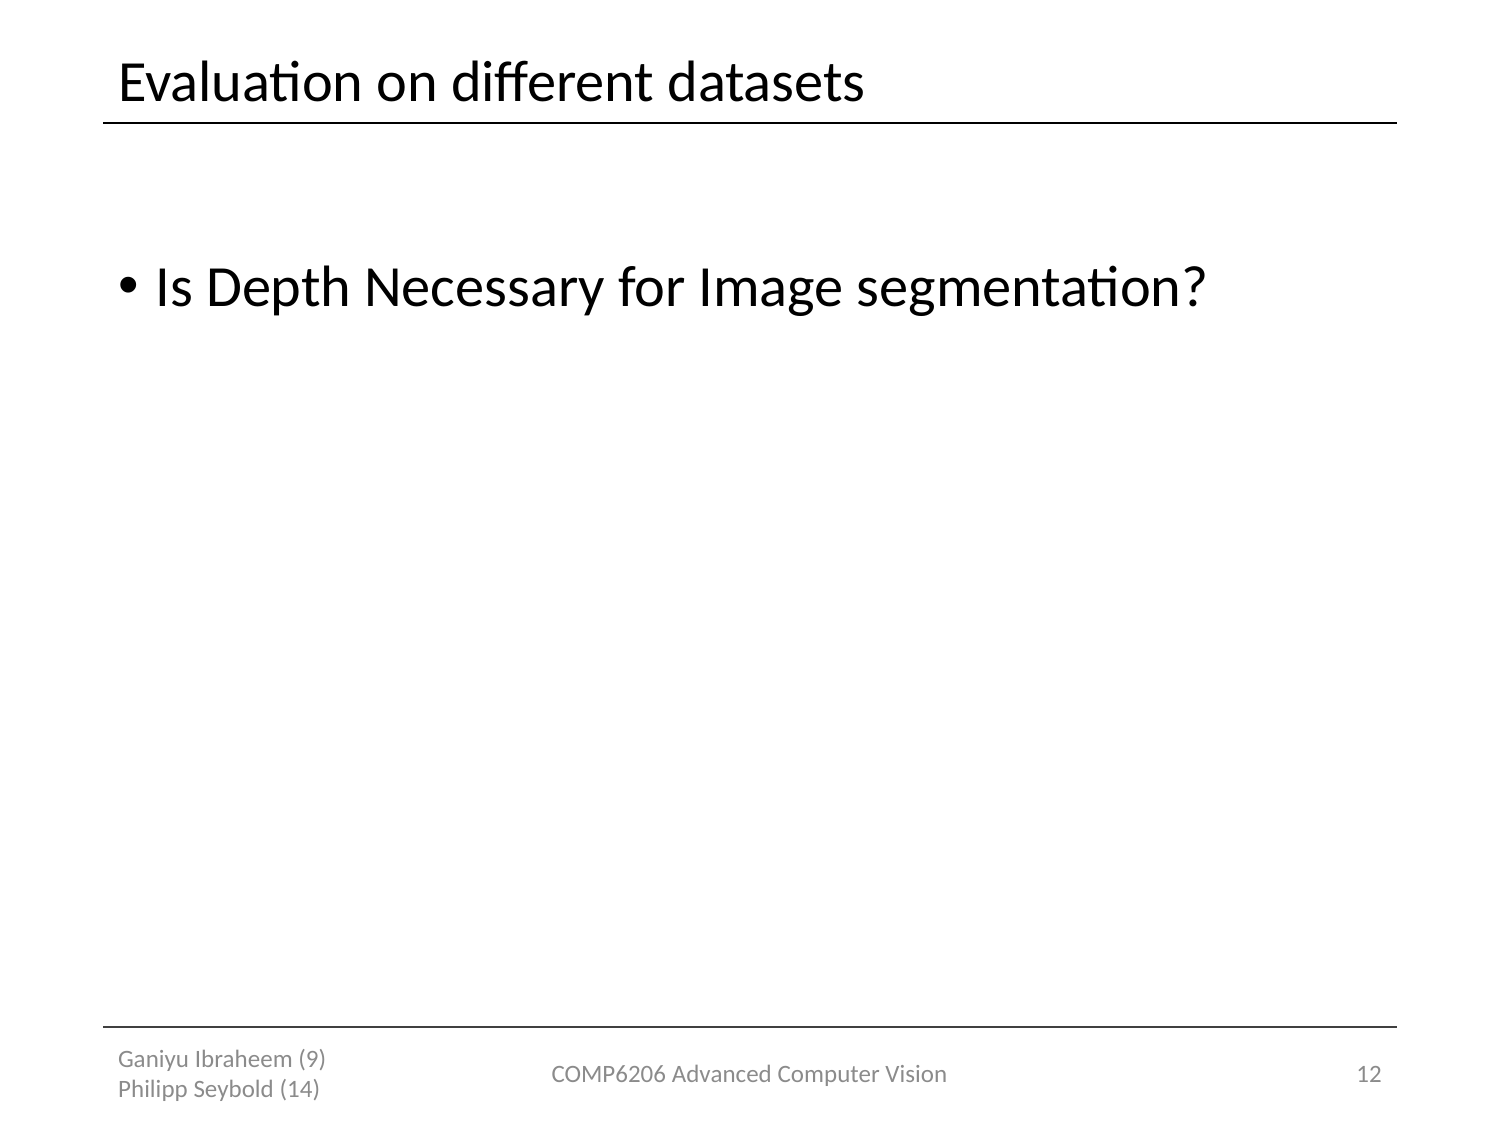

# Evaluation on different datasets
Is Depth Necessary for Image segmentation?
Ganiyu Ibraheem (9)  Philipp Seybold (14)
COMP6206 Advanced Computer Vision
12